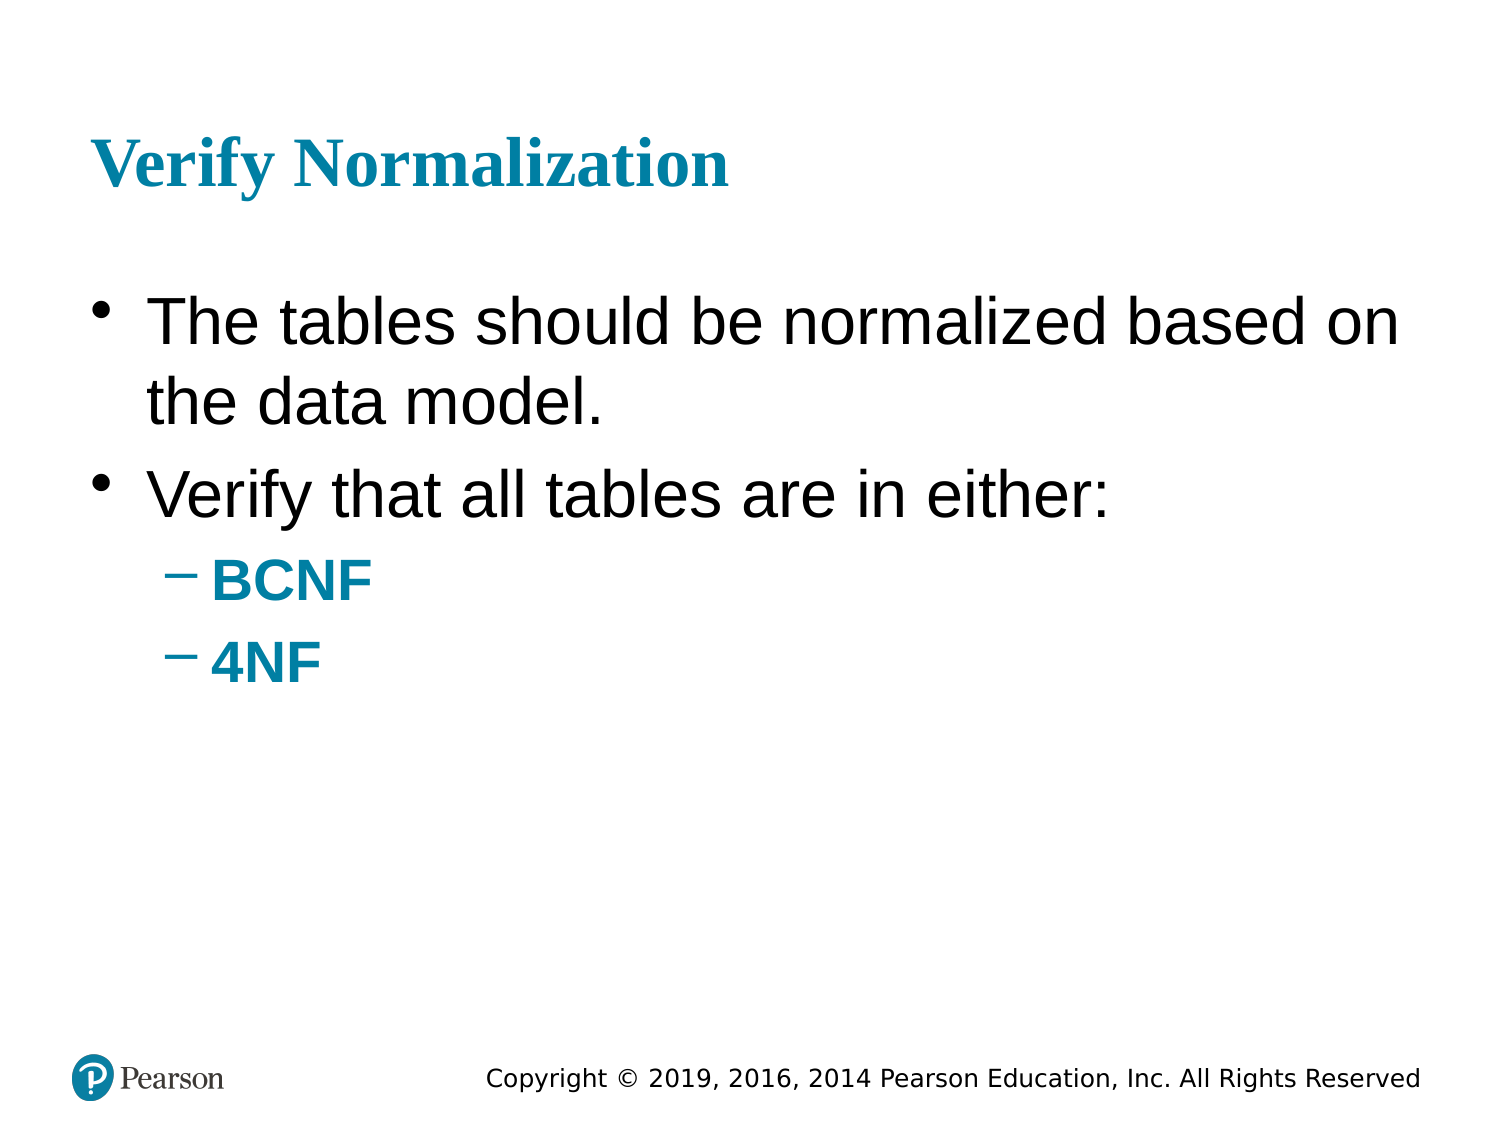

# Verify Normalization
The tables should be normalized based on the data model.
Verify that all tables are in either:
BCNF
4NF